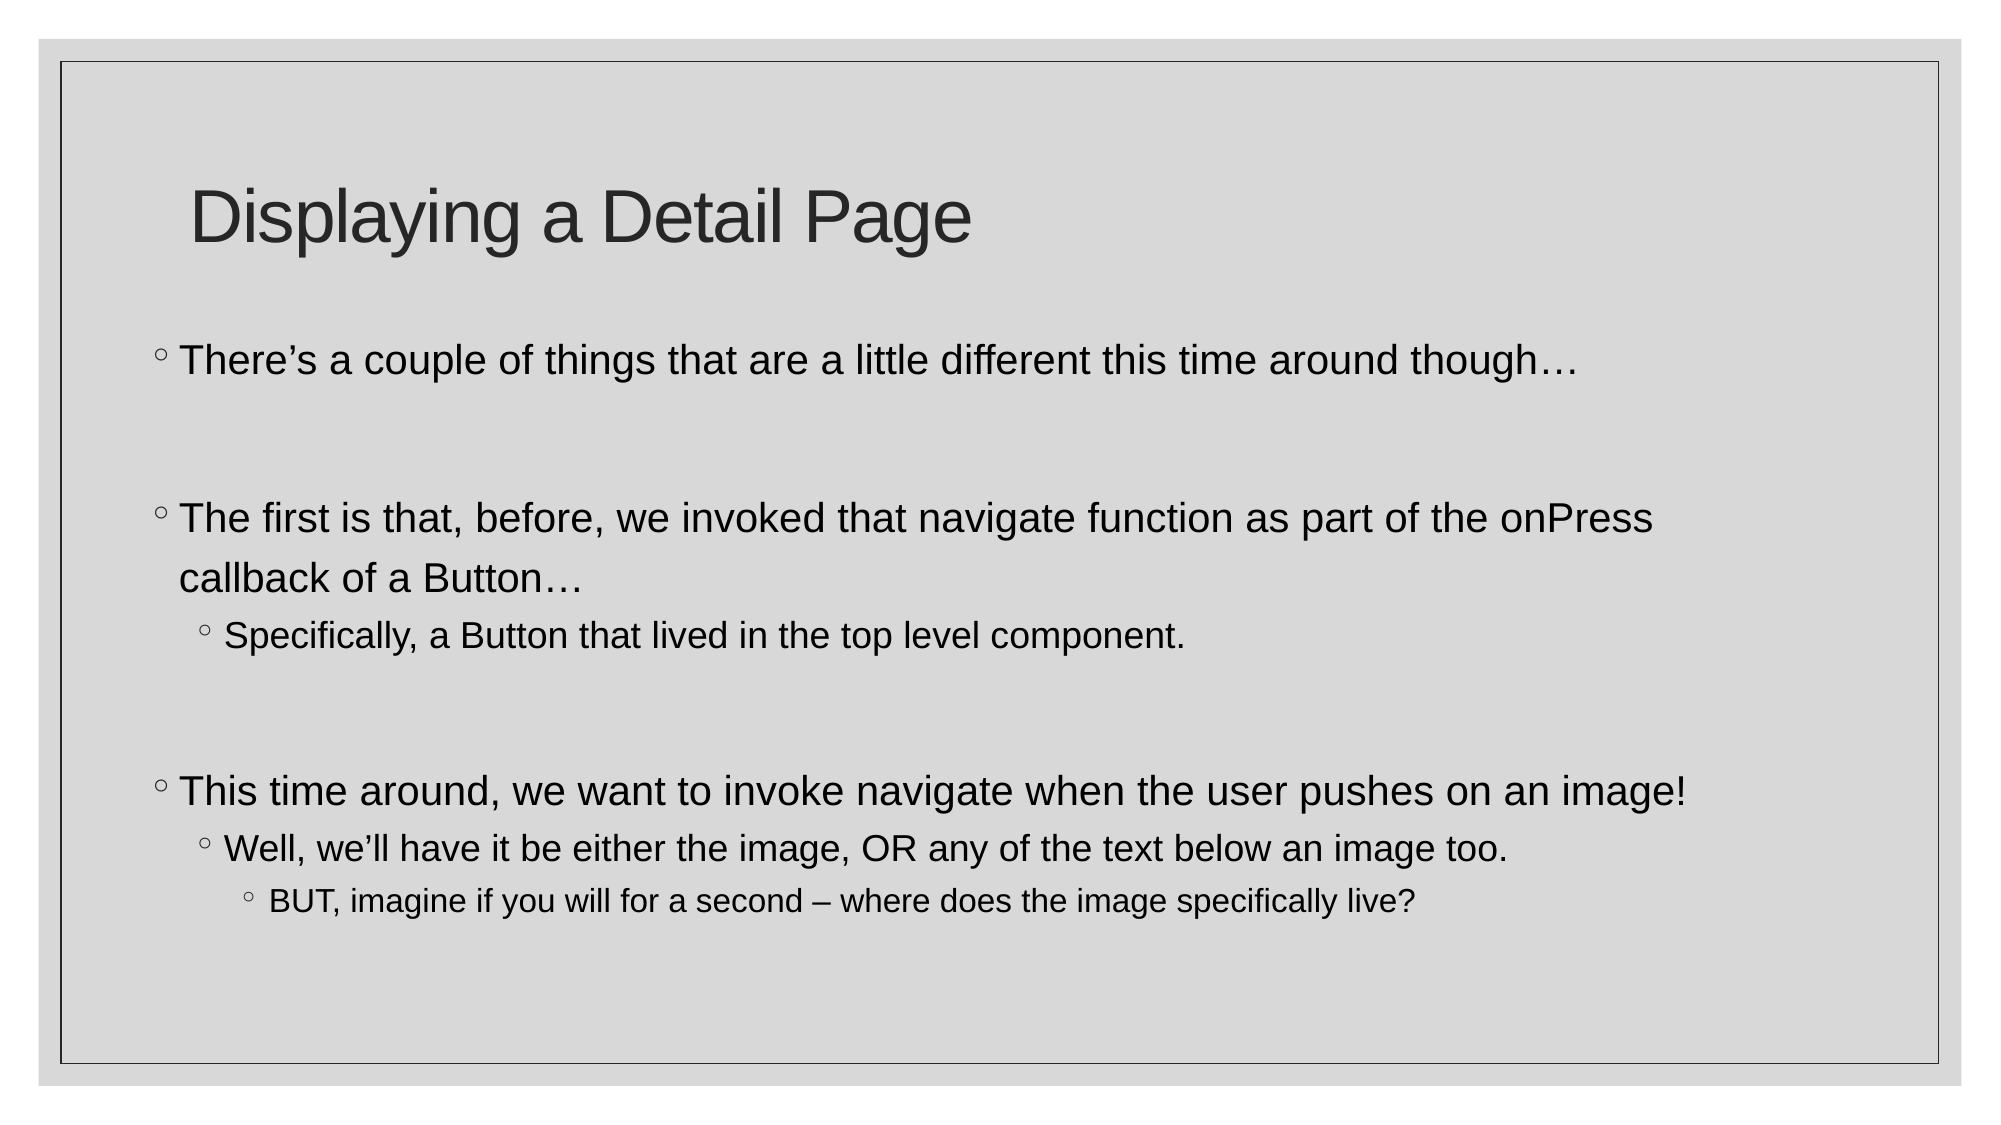

# Displaying a Detail Page
There’s a couple of things that are a little different this time around though…

The first is that, before, we invoked that navigate function as part of the onPress callback of a Button…
Specifically, a Button that lived in the top level component.

This time around, we want to invoke navigate when the user pushes on an image!
Well, we’ll have it be either the image, OR any of the text below an image too.
BUT, imagine if you will for a second – where does the image specifically live?